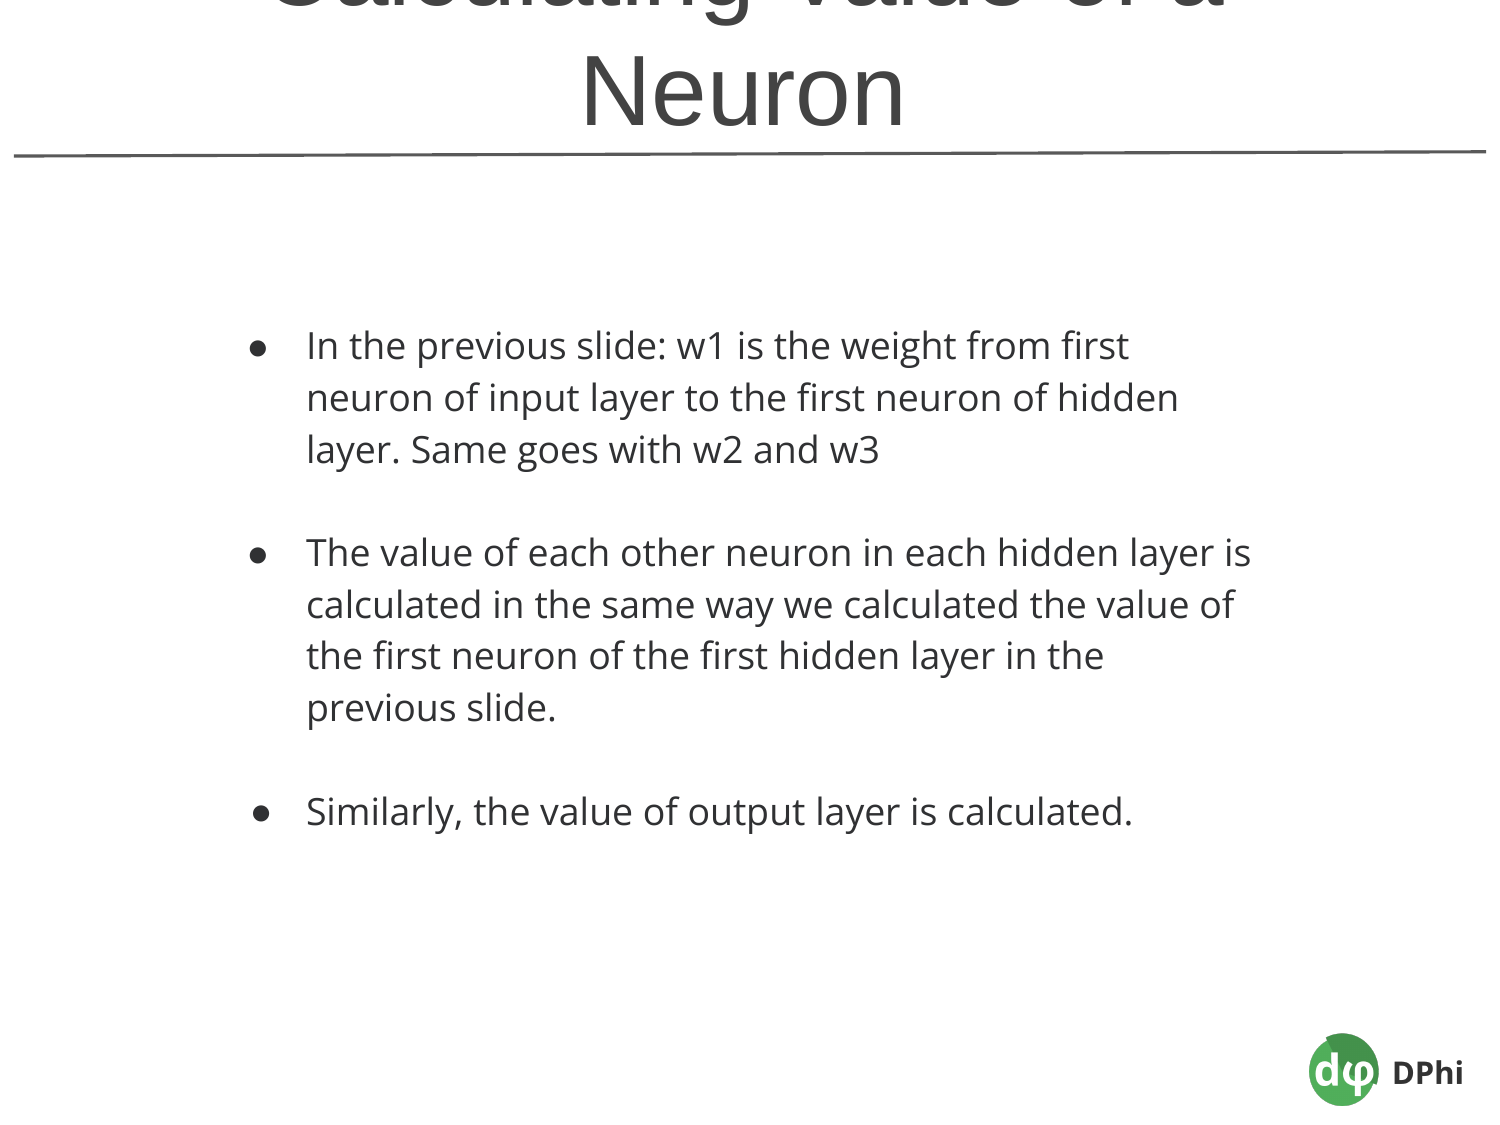

Calculating Value of a Neuron

In the previous slide: w1 is the weight from first neuron of input layer to the first neuron of hidden layer. Same goes with w2 and w3
The value of each other neuron in each hidden layer is calculated in the same way we calculated the value of the first neuron of the first hidden layer in the previous slide.
Similarly, the value of output layer is calculated.